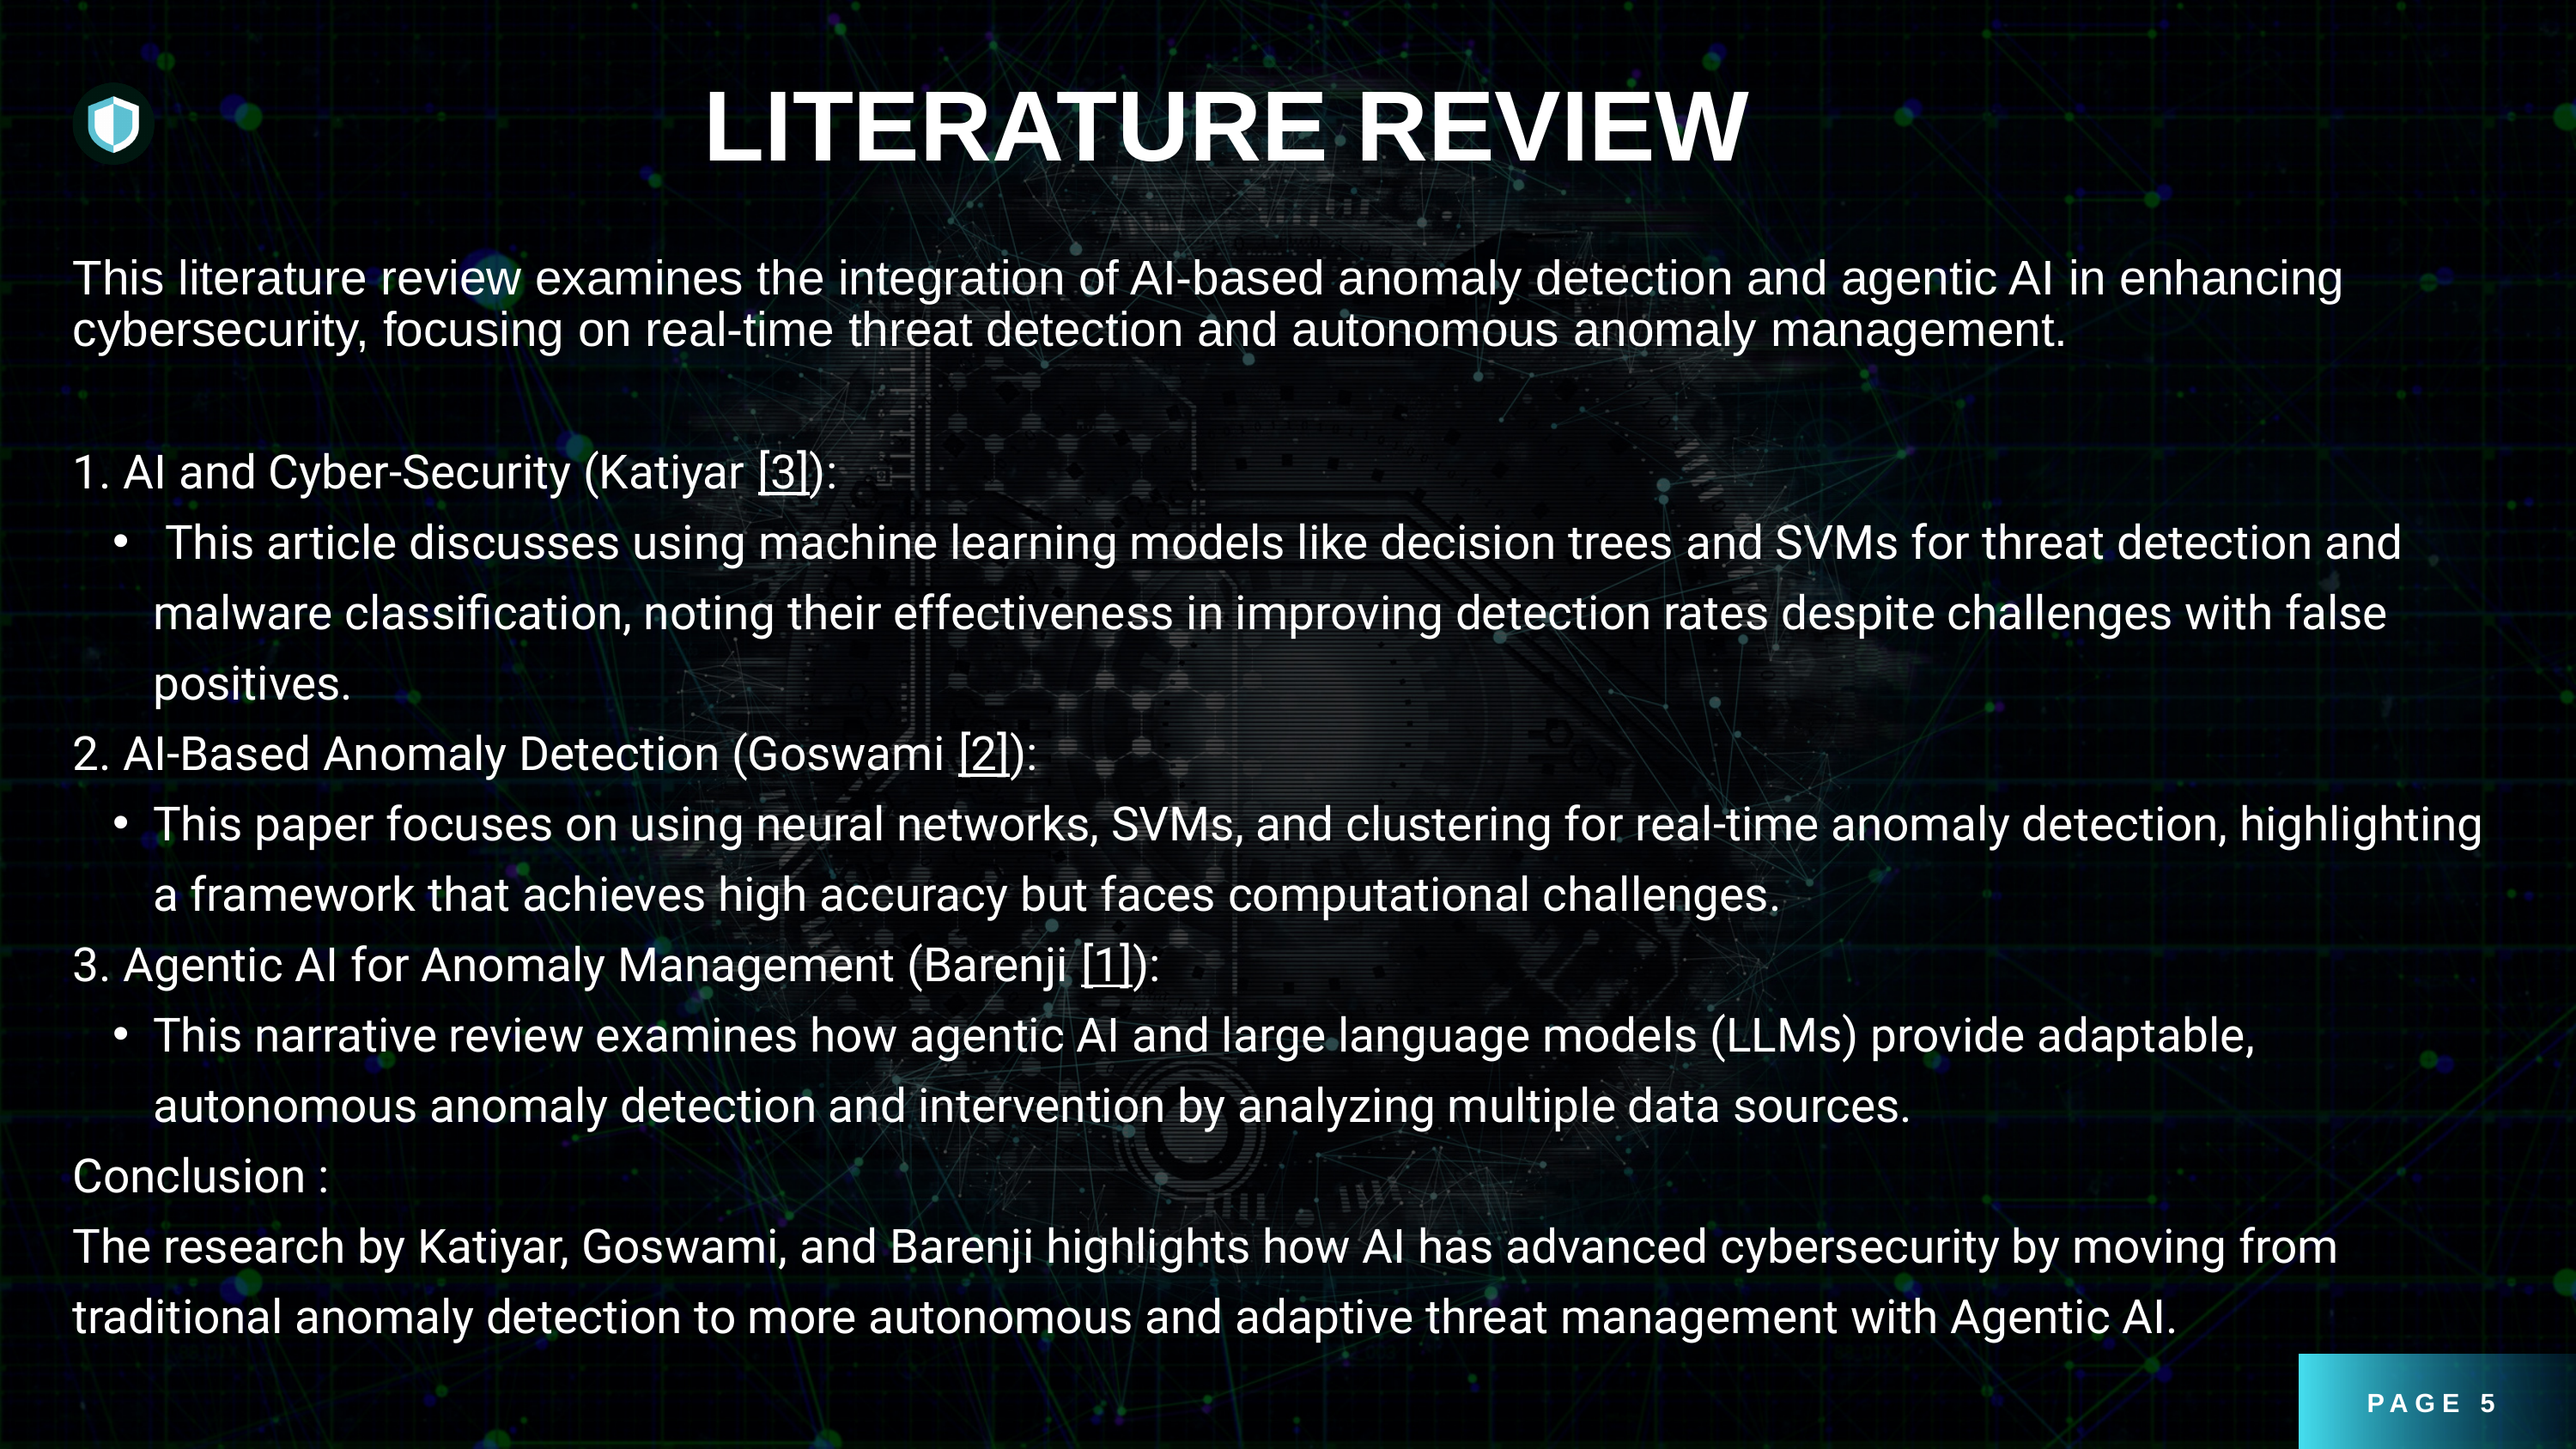

LITERATURE REVIEW

This literature review examines the integration of AI-based anomaly detection and agentic AI in enhancing cybersecurity, focusing on real-time threat detection and autonomous anomaly management.
1. AI and Cyber-Security (Katiyar [3]):
 This article discusses using machine learning models like decision trees and SVMs for threat detection and malware classification, noting their effectiveness in improving detection rates despite challenges with false positives.
2. AI-Based Anomaly Detection (Goswami [2]):
This paper focuses on using neural networks, SVMs, and clustering for real-time anomaly detection, highlighting a framework that achieves high accuracy but faces computational challenges.
3. Agentic AI for Anomaly Management (Barenji [1]):
This narrative review examines how agentic AI and large language models (LLMs) provide adaptable, autonomous anomaly detection and intervention by analyzing multiple data sources.
Conclusion :
The research by Katiyar, Goswami, and Barenji highlights how AI has advanced cybersecurity by moving from traditional anomaly detection to more autonomous and adaptive threat management with Agentic AI.

PAGE 5